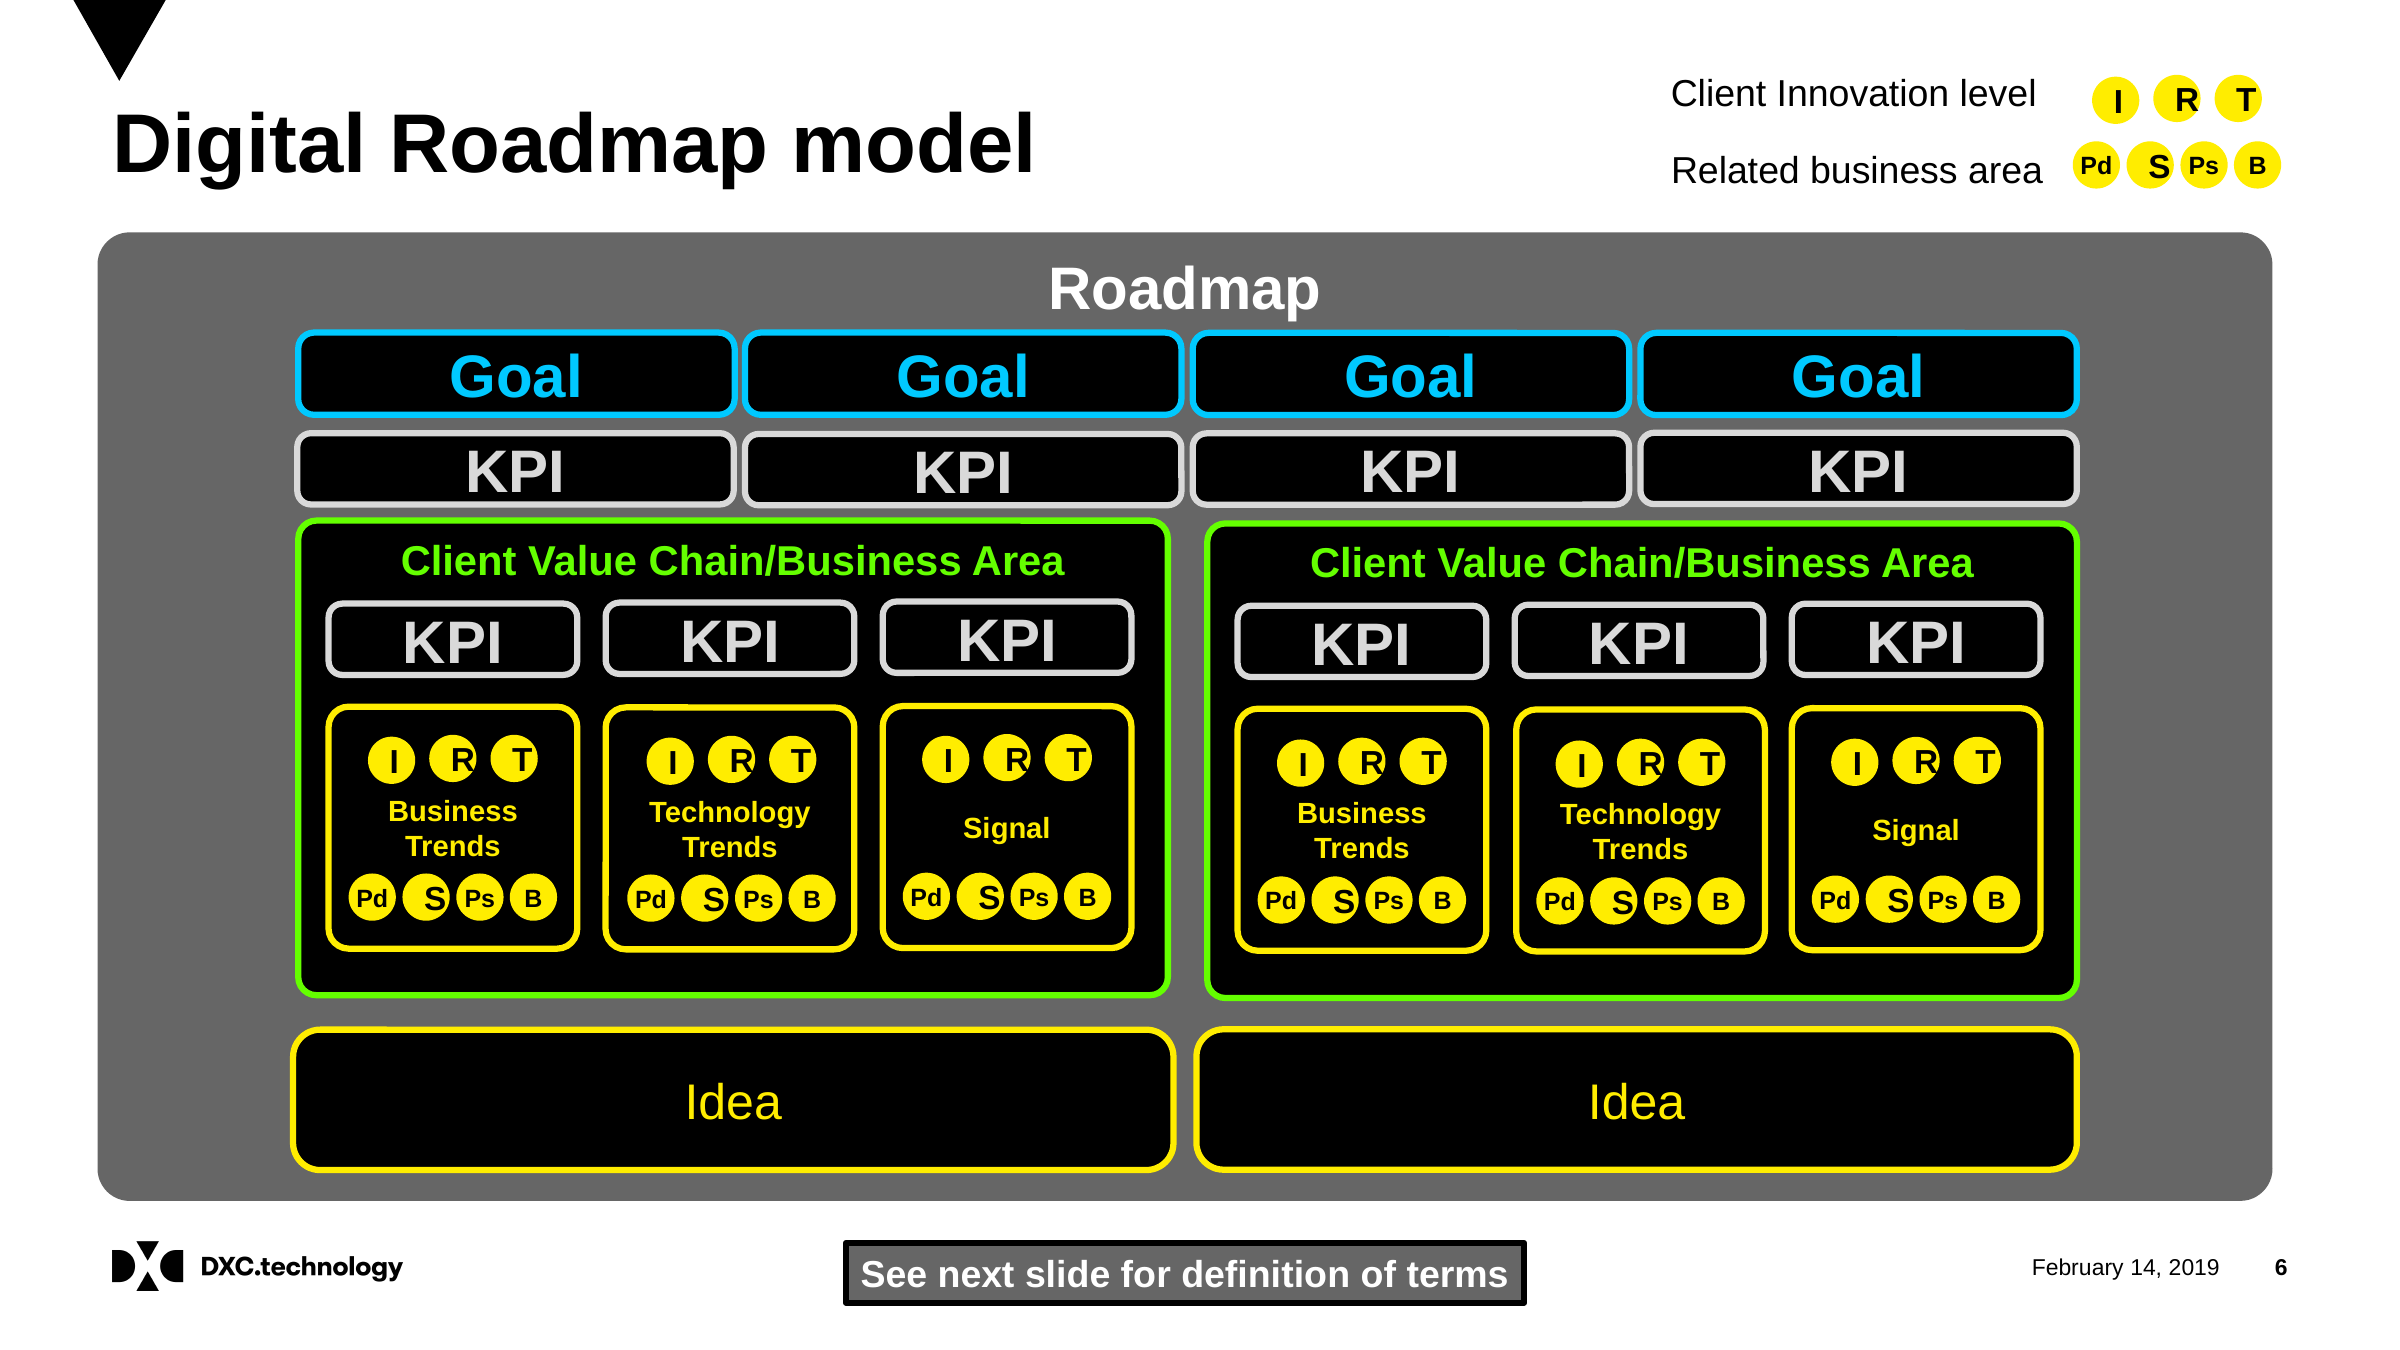

Client Innovation level
R
T
I
# Digital Roadmap model
Related business area
Pd
S
Ps
B
Roadmap
Goal
Goal
Goal
Goal
KPI
KPI
KPI
KPI
Client Value Chain/Business Area
Client Value Chain/Business Area
KPI
KPI
KPI
KPI
KPI
KPI
Signal
Business Trends
Technology Trends
Signal
Business Trends
Technology Trends
R
T
R
T
R
T
I
I
R
T
I
R
T
R
T
I
I
I
Pd
S
Ps
B
Pd
S
Ps
B
Pd
S
Ps
B
Pd
S
Ps
B
Pd
S
Ps
B
Pd
S
Ps
B
Idea
Idea
See next slide for definition of terms